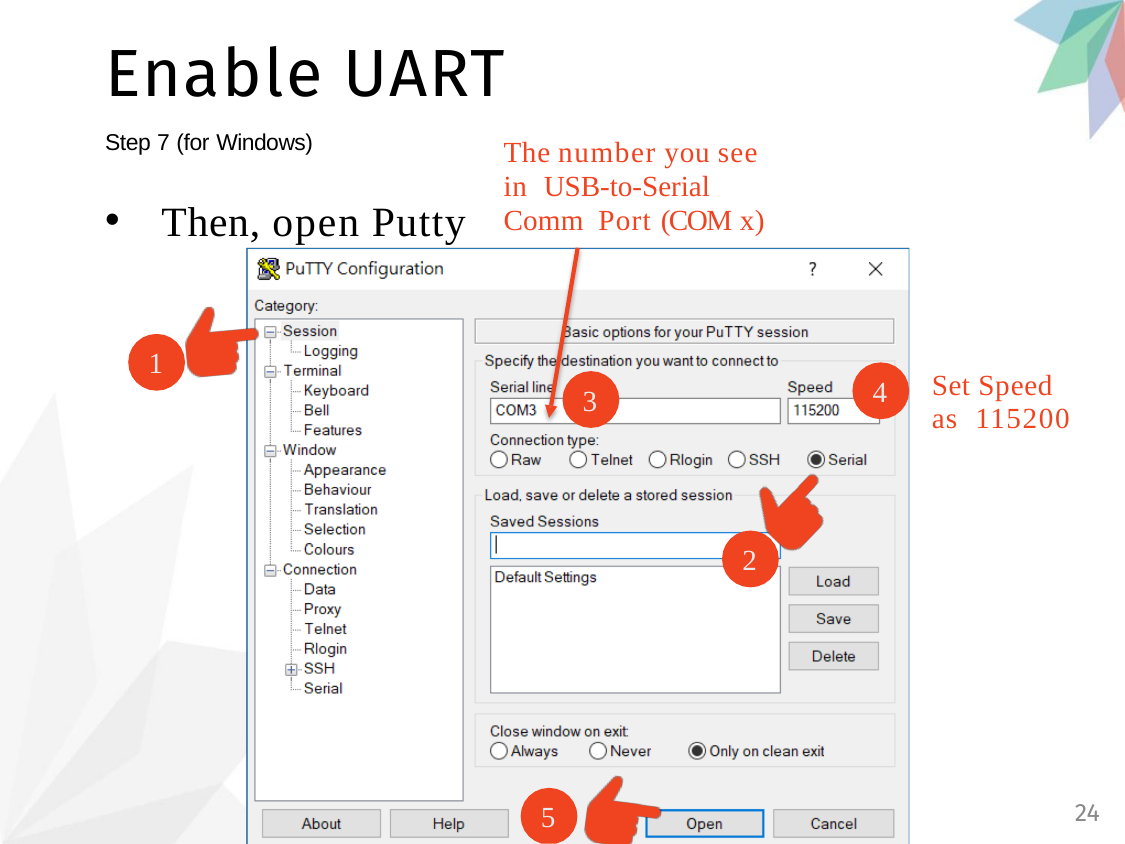

# Enable UART
Step 7 (for Windows)

Then, open Putty
The number you see in  USB-to-Serial Comm  Port (COM x)

1

Set Speed as  115200

4
3

2

24
5